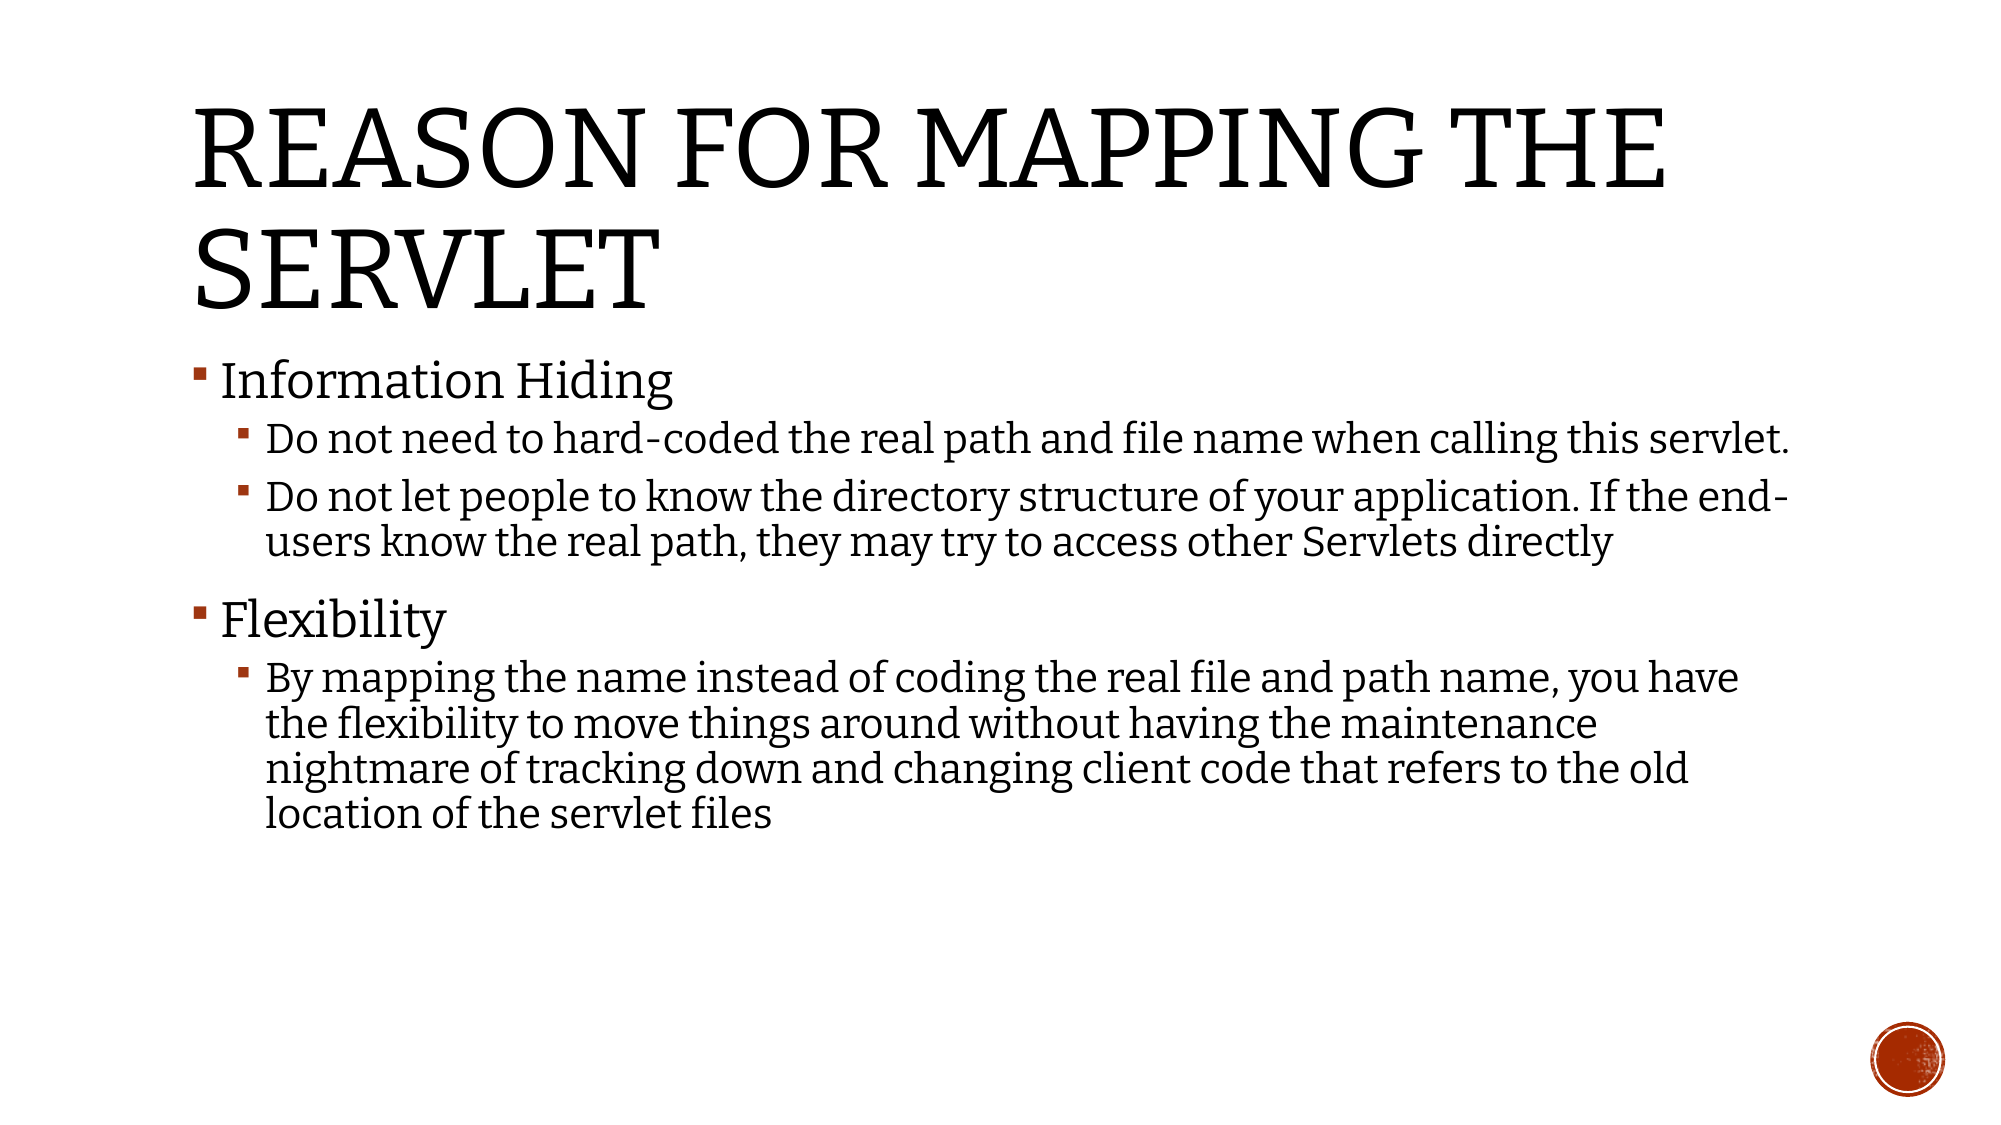

# Reason for Mapping the Servlet
Information Hiding
Do not need to hard-coded the real path and file name when calling this servlet.
Do not let people to know the directory structure of your application. If the end-users know the real path, they may try to access other Servlets directly
Flexibility
By mapping the name instead of coding the real file and path name, you have the flexibility to move things around without having the maintenance nightmare of tracking down and changing client code that refers to the old location of the servlet files